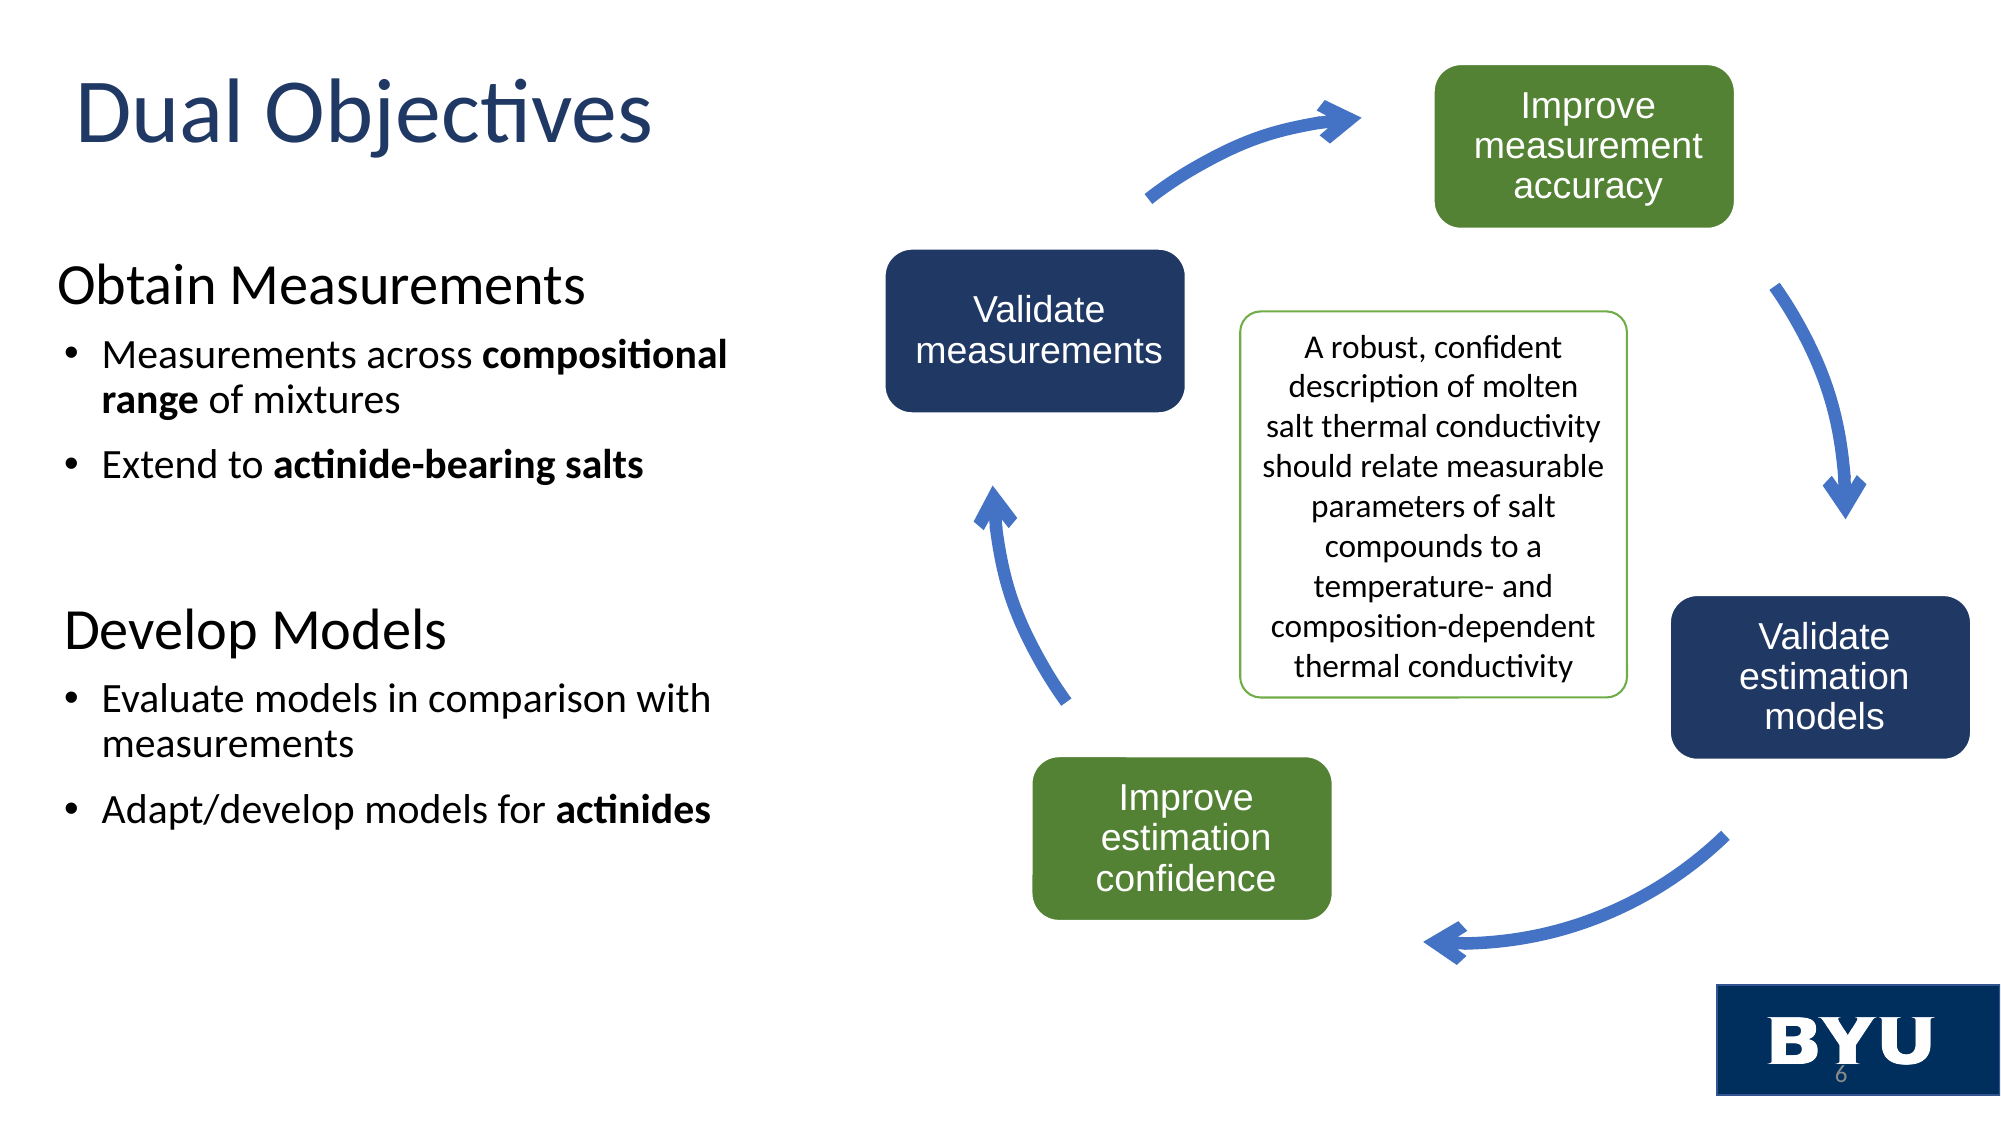

# Dual Objectives
Improve measurement accuracy
Validate estimation models
Improve estimation confidence
Validate measurements
Obtain Measurements
A robust, confident description of molten salt thermal conductivity should relate measurable parameters of salt compounds to a temperature- and composition-dependent thermal conductivity
Measurements across compositional range of mixtures
Extend to actinide-bearing salts
Develop Models
Evaluate models in comparison with measurements
Adapt/develop models for actinides

6